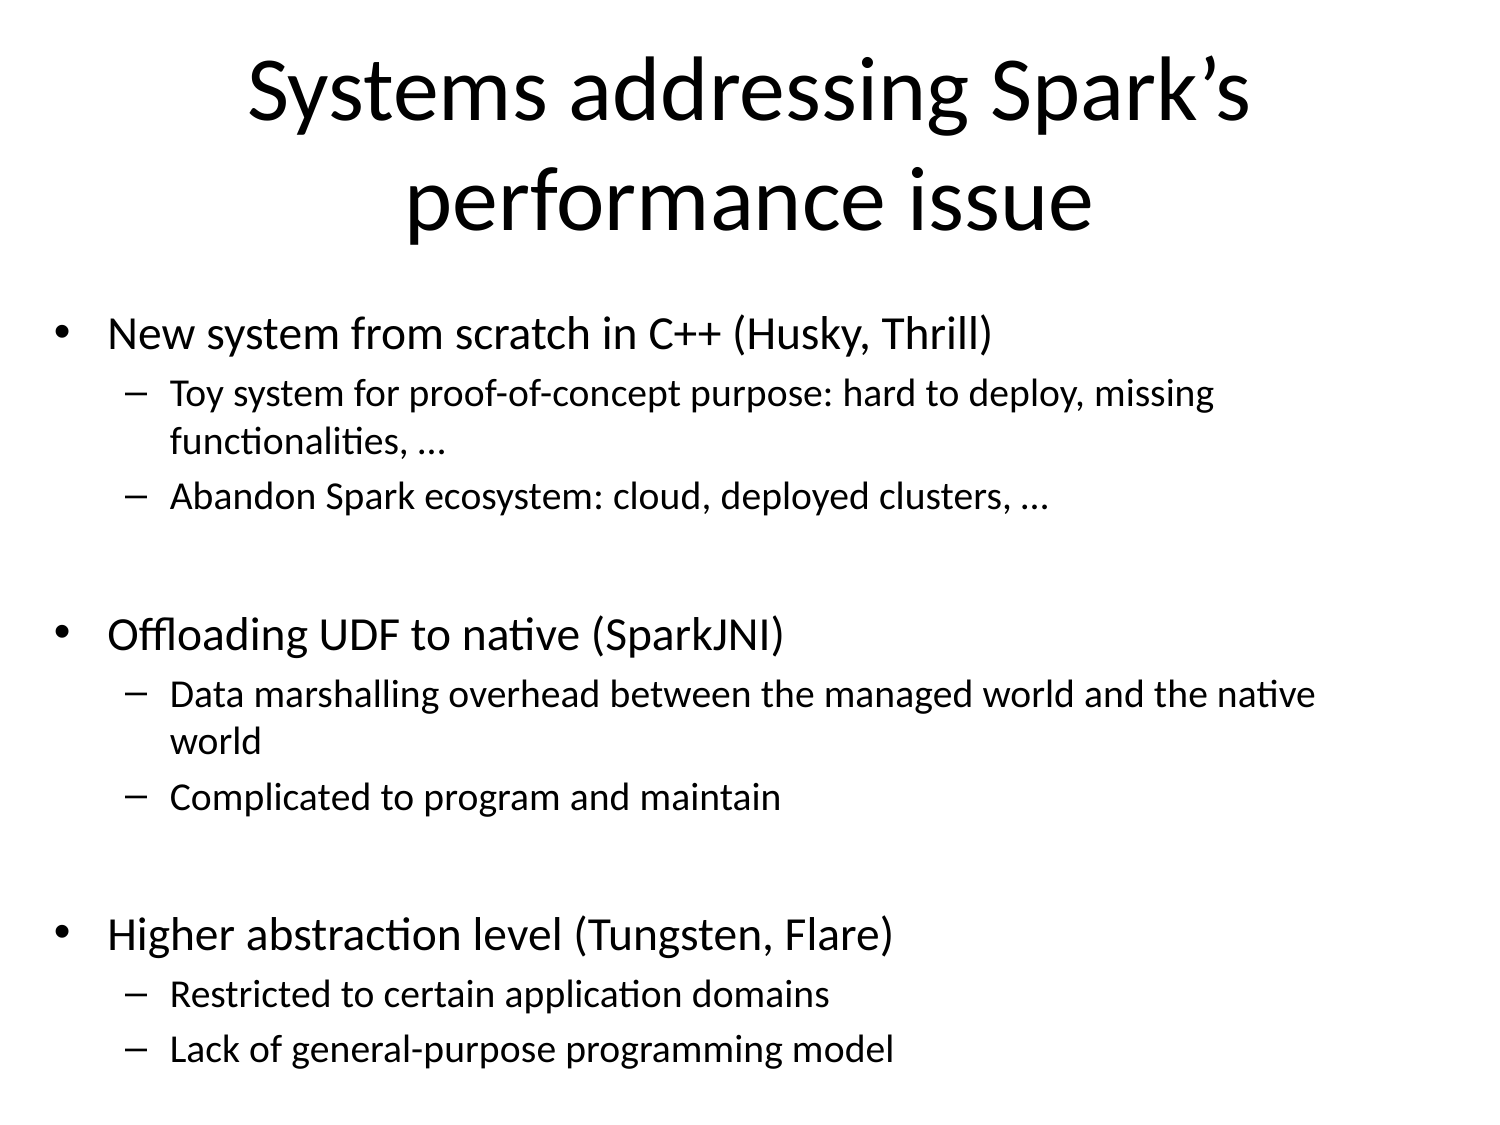

# Systems addressing Spark’s performance issue
New system from scratch in C++ (Husky, Thrill)
Toy system for proof-of-concept purpose: hard to deploy, missing functionalities, …
Abandon Spark ecosystem: cloud, deployed clusters, …

Offloading UDF to native (SparkJNI)
Data marshalling overhead between the managed world and the native world
Complicated to program and maintain

Higher abstraction level (Tungsten, Flare)
Restricted to certain application domains
Lack of general-purpose programming model